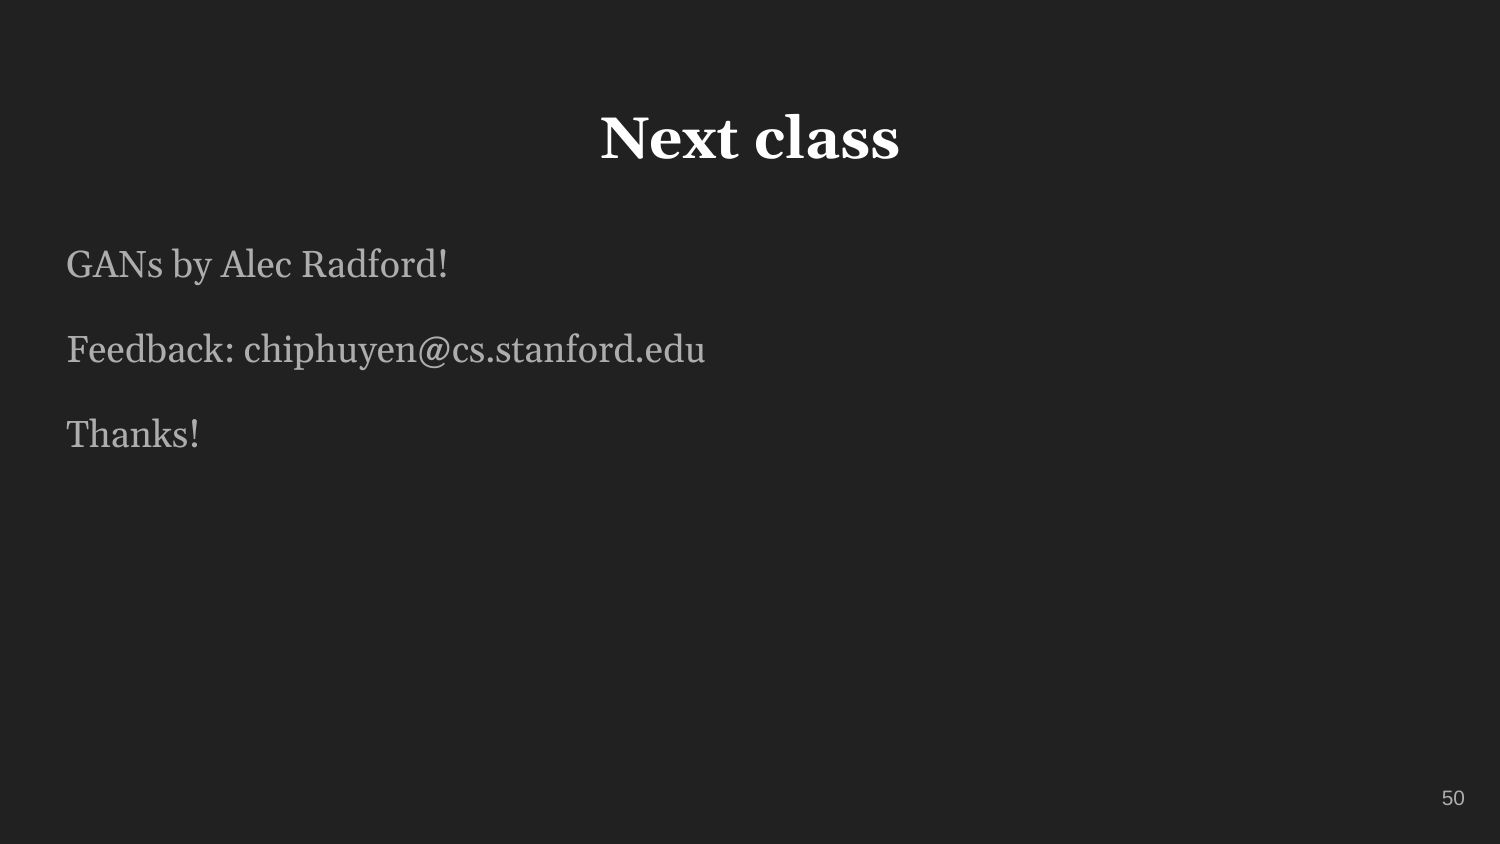

# Next class
GANs by Alec Radford!
Feedback: chiphuyen@cs.stanford.edu
Thanks!
50